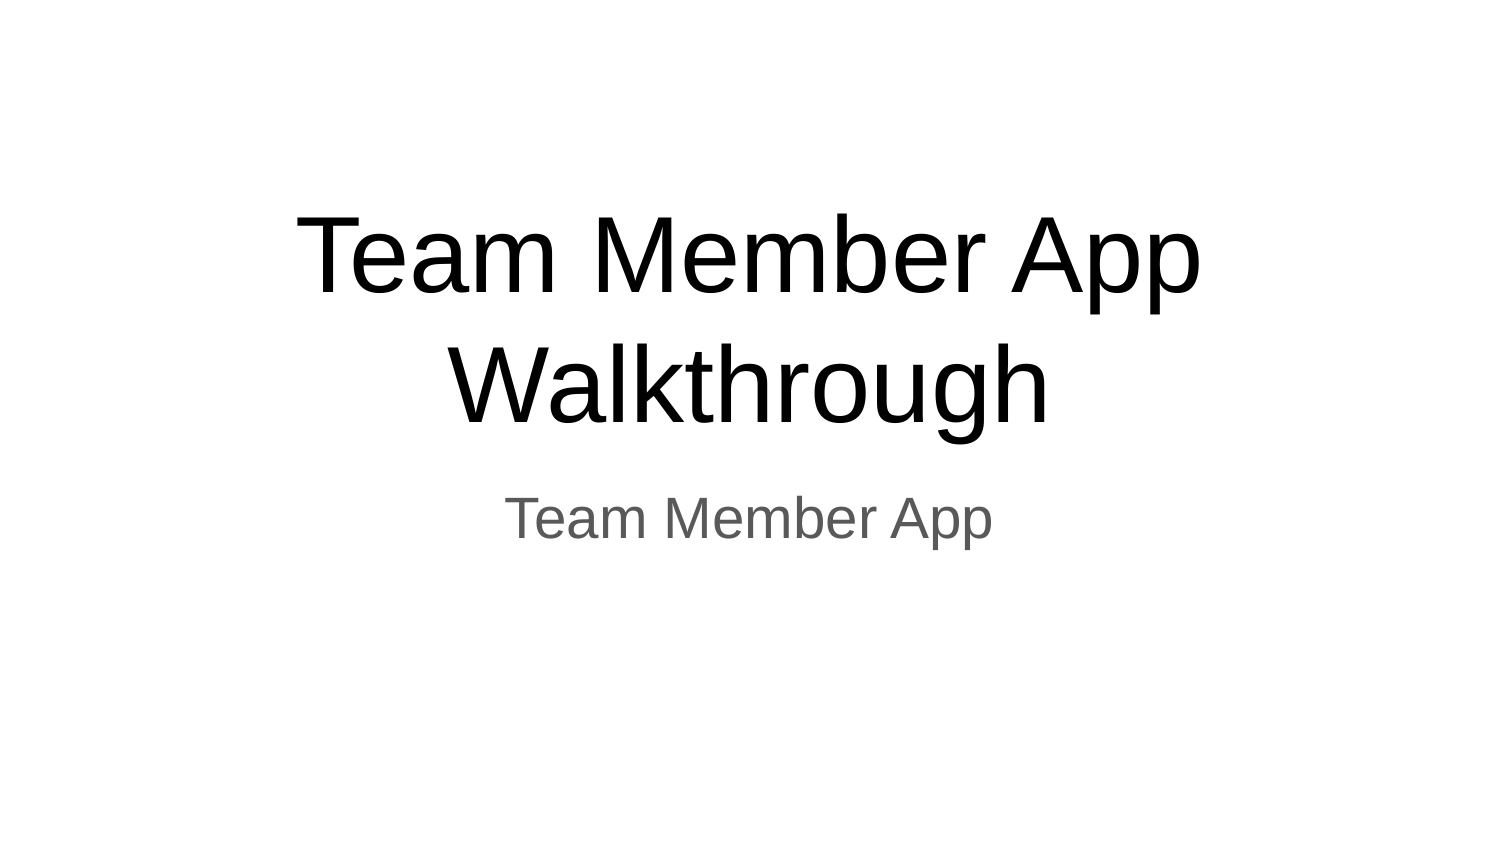

# Team Member App Walkthrough
Team Member App